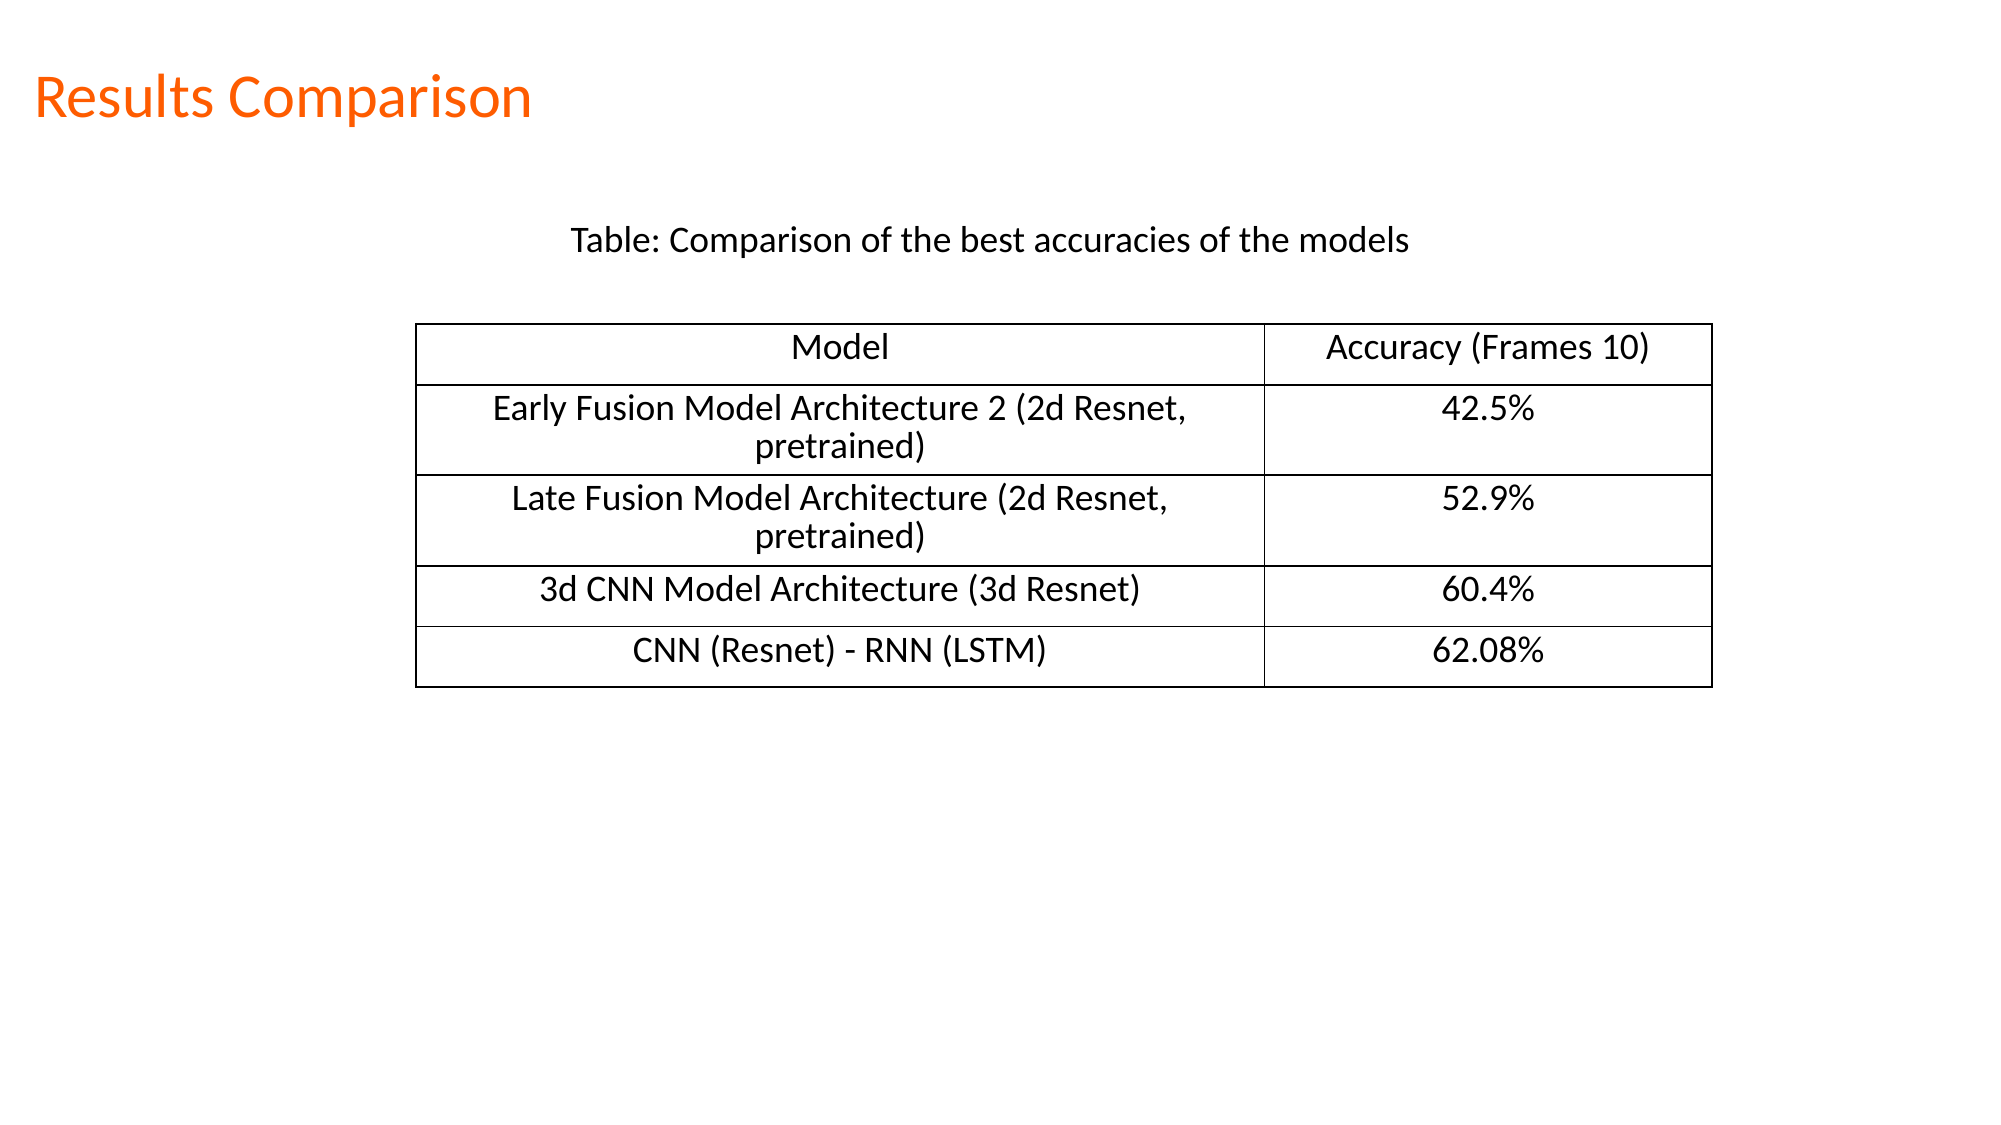

# Results Comparison
Table: Comparison of the best accuracies of the models
| Model | Accuracy (Frames 10) |
| --- | --- |
| Early Fusion Model Architecture 2 (2d Resnet, pretrained) | 42.5% |
| Late Fusion Model Architecture (2d Resnet, pretrained) | 52.9% |
| 3d CNN Model Architecture (3d Resnet) | 60.4% |
| CNN (Resnet) - RNN (LSTM) | 62.08% |